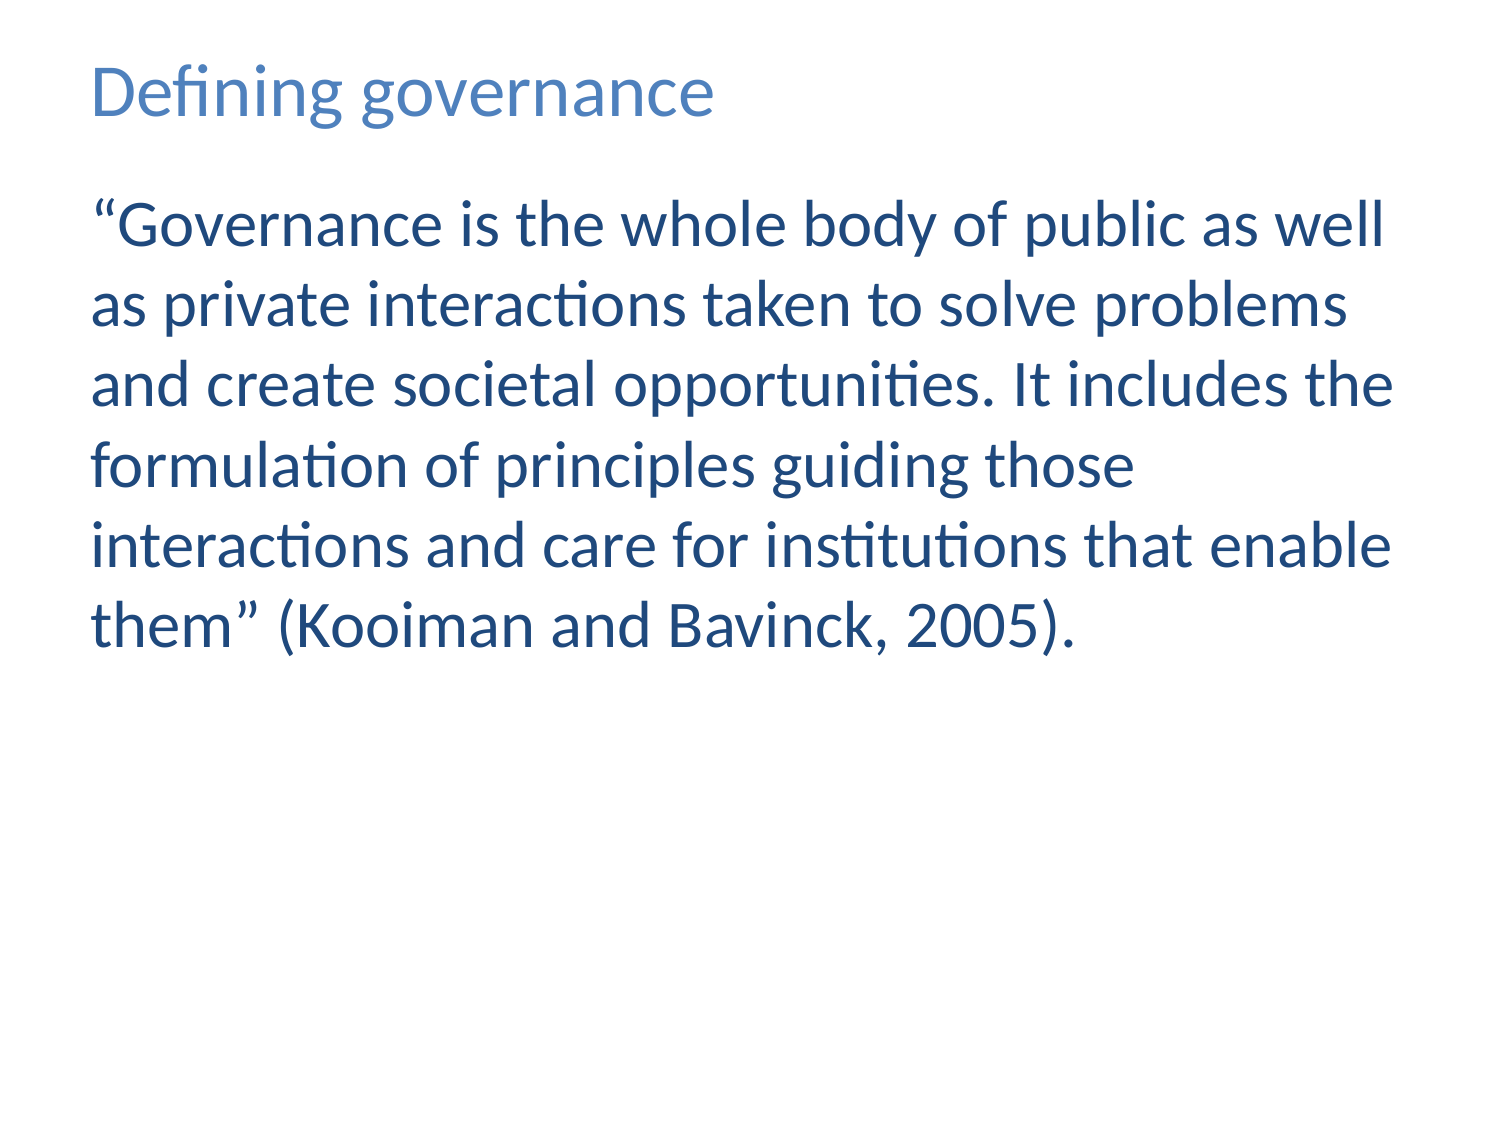

# Defining governance
“Governance is the whole body of public as well as private interactions taken to solve problems and create societal opportunities. It includes the formulation of principles guiding those interactions and care for institutions that enable them” (Kooiman and Bavinck, 2005).